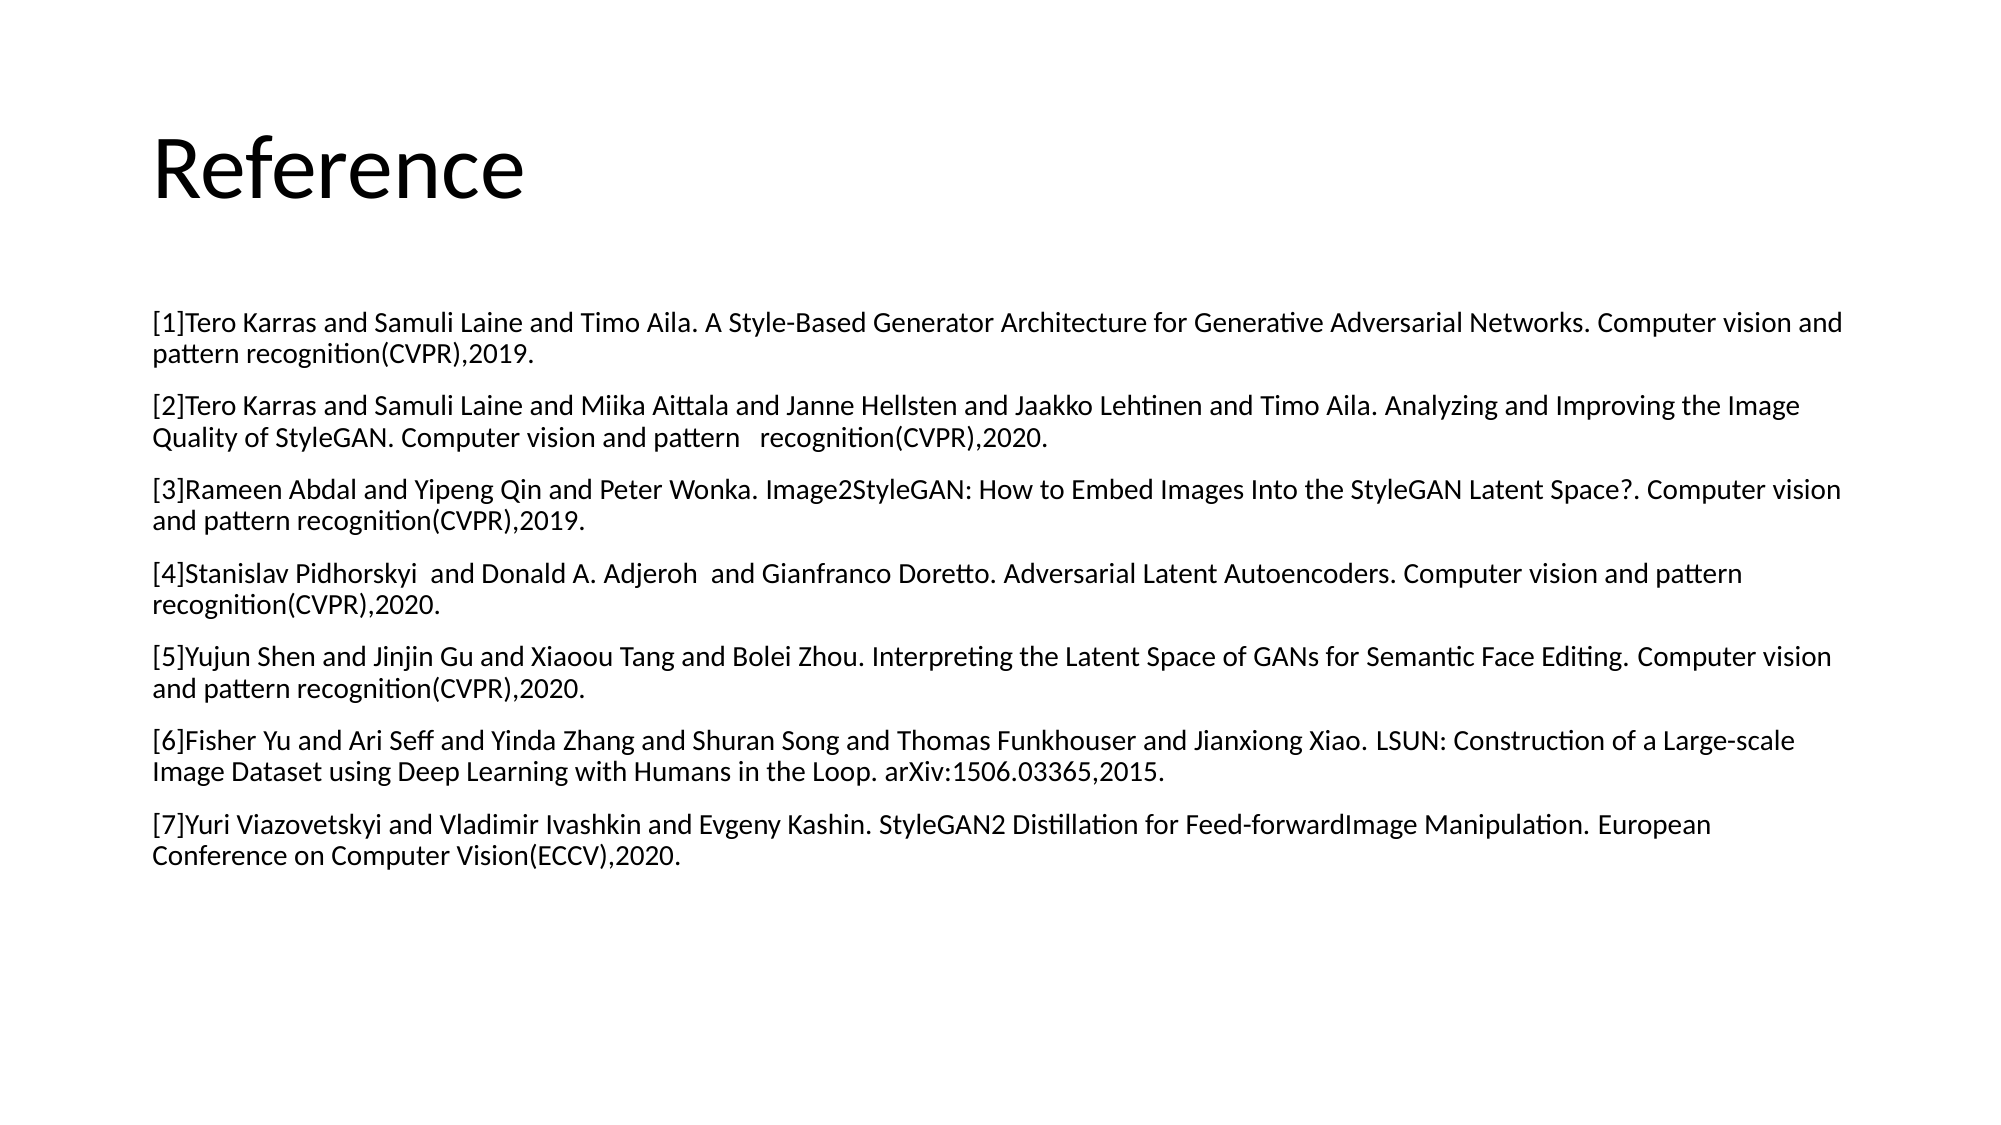

# Reference
[1]Tero Karras and Samuli Laine and Timo Aila. A Style-Based Generator Architecture for Generative Adversarial Networks. Computer vision and pattern recognition(CVPR),2019.
[2]Tero Karras and Samuli Laine and Miika Aittala and Janne Hellsten and Jaakko Lehtinen and Timo Aila. Analyzing and Improving the Image Quality of StyleGAN. Computer vision and pattern   recognition(CVPR),2020.
[3]Rameen Abdal and Yipeng Qin and Peter Wonka. Image2StyleGAN: How to Embed Images Into the StyleGAN Latent Space?. Computer vision and pattern recognition(CVPR),2019.
[4]Stanislav Pidhorskyi  and Donald A. Adjeroh  and Gianfranco Doretto. Adversarial Latent Autoencoders. Computer vision and pattern recognition(CVPR),2020.
[5]Yujun Shen and Jinjin Gu and Xiaoou Tang and Bolei Zhou. Interpreting the Latent Space of GANs for Semantic Face Editing. Computer vision and pattern recognition(CVPR),2020.
[6]Fisher Yu and Ari Seff and Yinda Zhang and Shuran Song and Thomas Funkhouser and Jianxiong Xiao. LSUN: Construction of a Large-scale Image Dataset using Deep Learning with Humans in the Loop. arXiv:1506.03365,2015.
[7]Yuri Viazovetskyi and Vladimir Ivashkin and Evgeny Kashin. StyleGAN2 Distillation for Feed-forwardImage Manipulation. European Conference on Computer Vision(ECCV),2020.